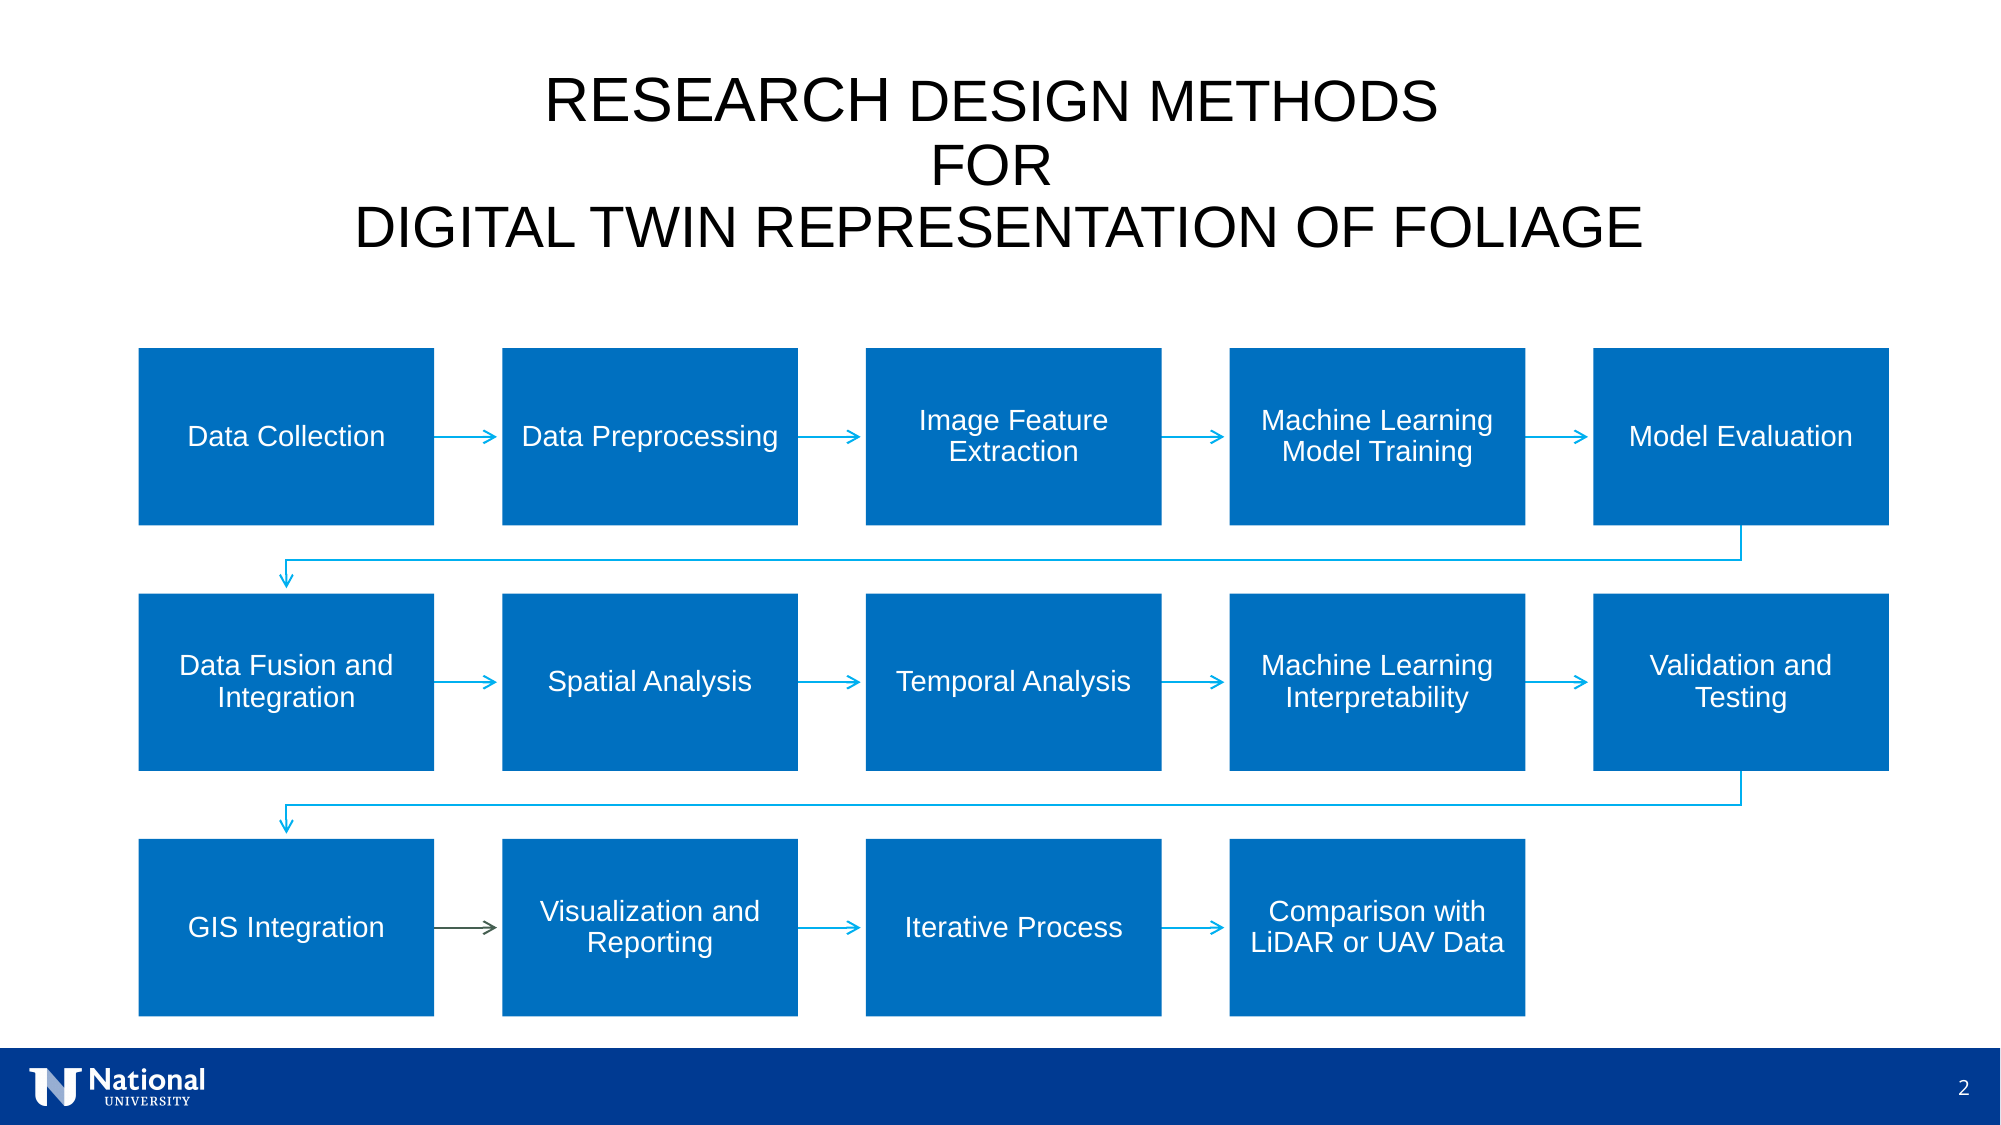

RESEARCH DESIGN METHODS
FOR
DIGITAL TWIN REPRESENTATION OF FOLIAGE

Data Collection

Data Preprocessing

Image Feature Extraction

Machine Learning Model Training

Model Evaluation

Data Fusion and Integration

Spatial Analysis

Temporal Analysis

Machine Learning Interpretability

Validation and Testing

GIS Integration

Visualization and Reporting

Iterative Process
Comparison with LiDAR or UAV Data